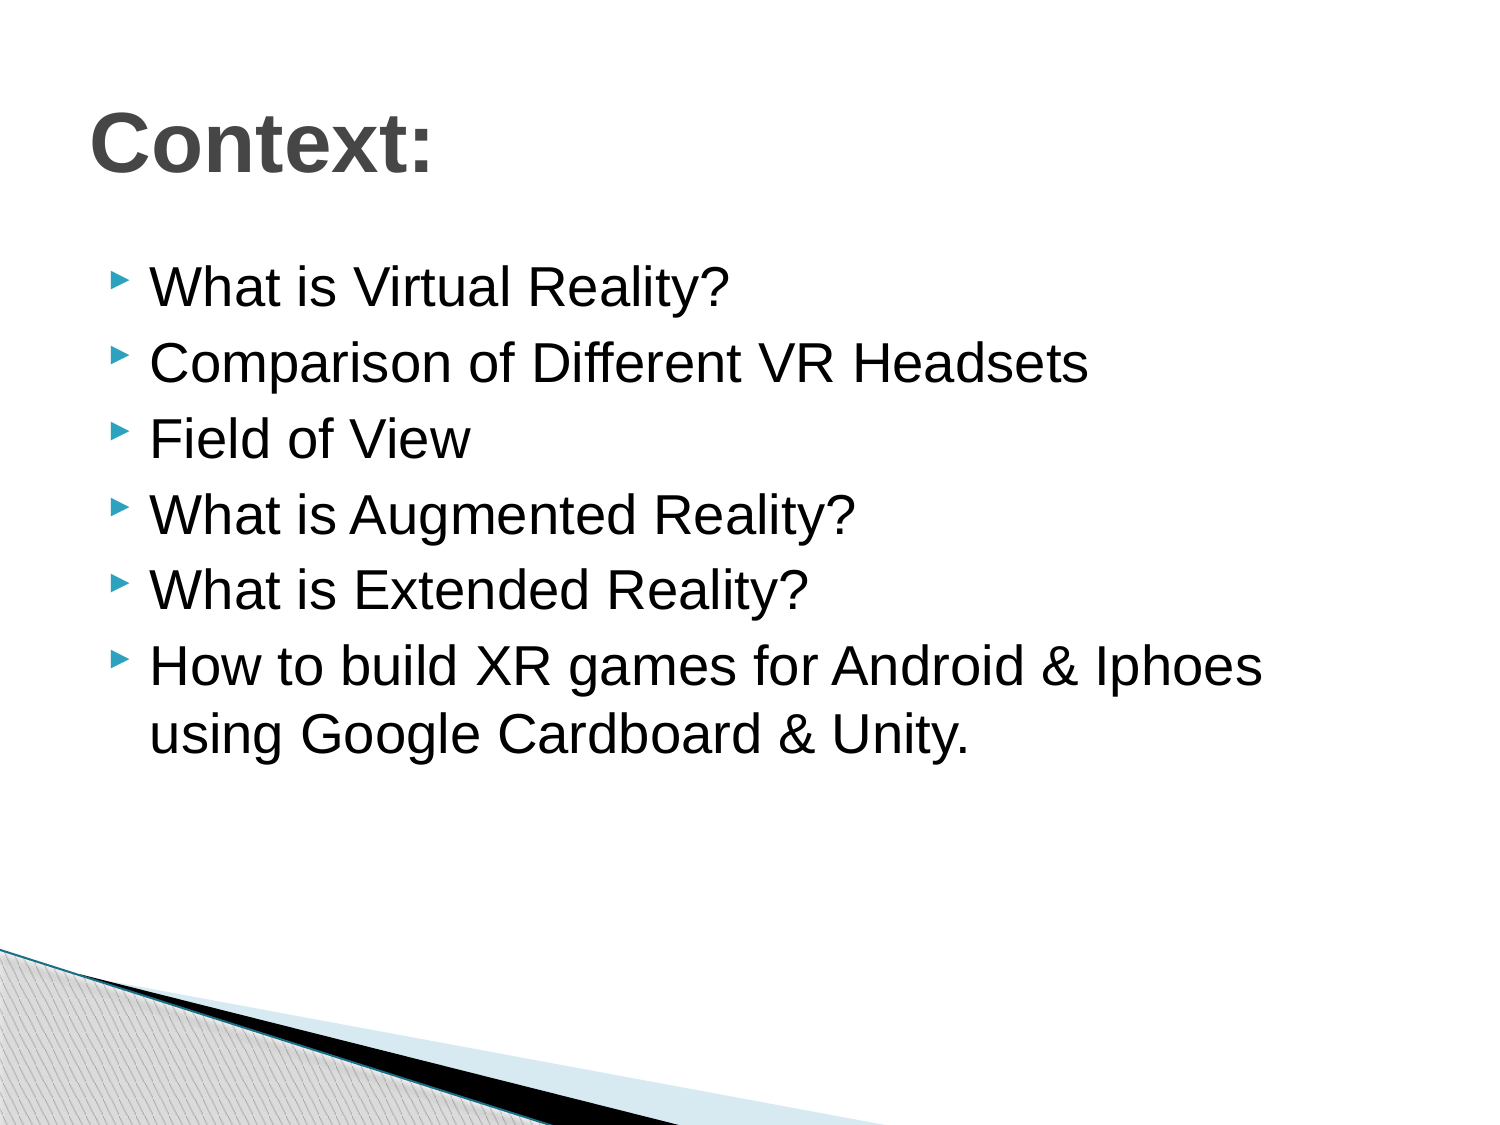

# Context:
What is Virtual Reality?
Comparison of Different VR Headsets
Field of View
What is Augmented Reality?
What is Extended Reality?
How to build XR games for Android & Iphoes using Google Cardboard & Unity.